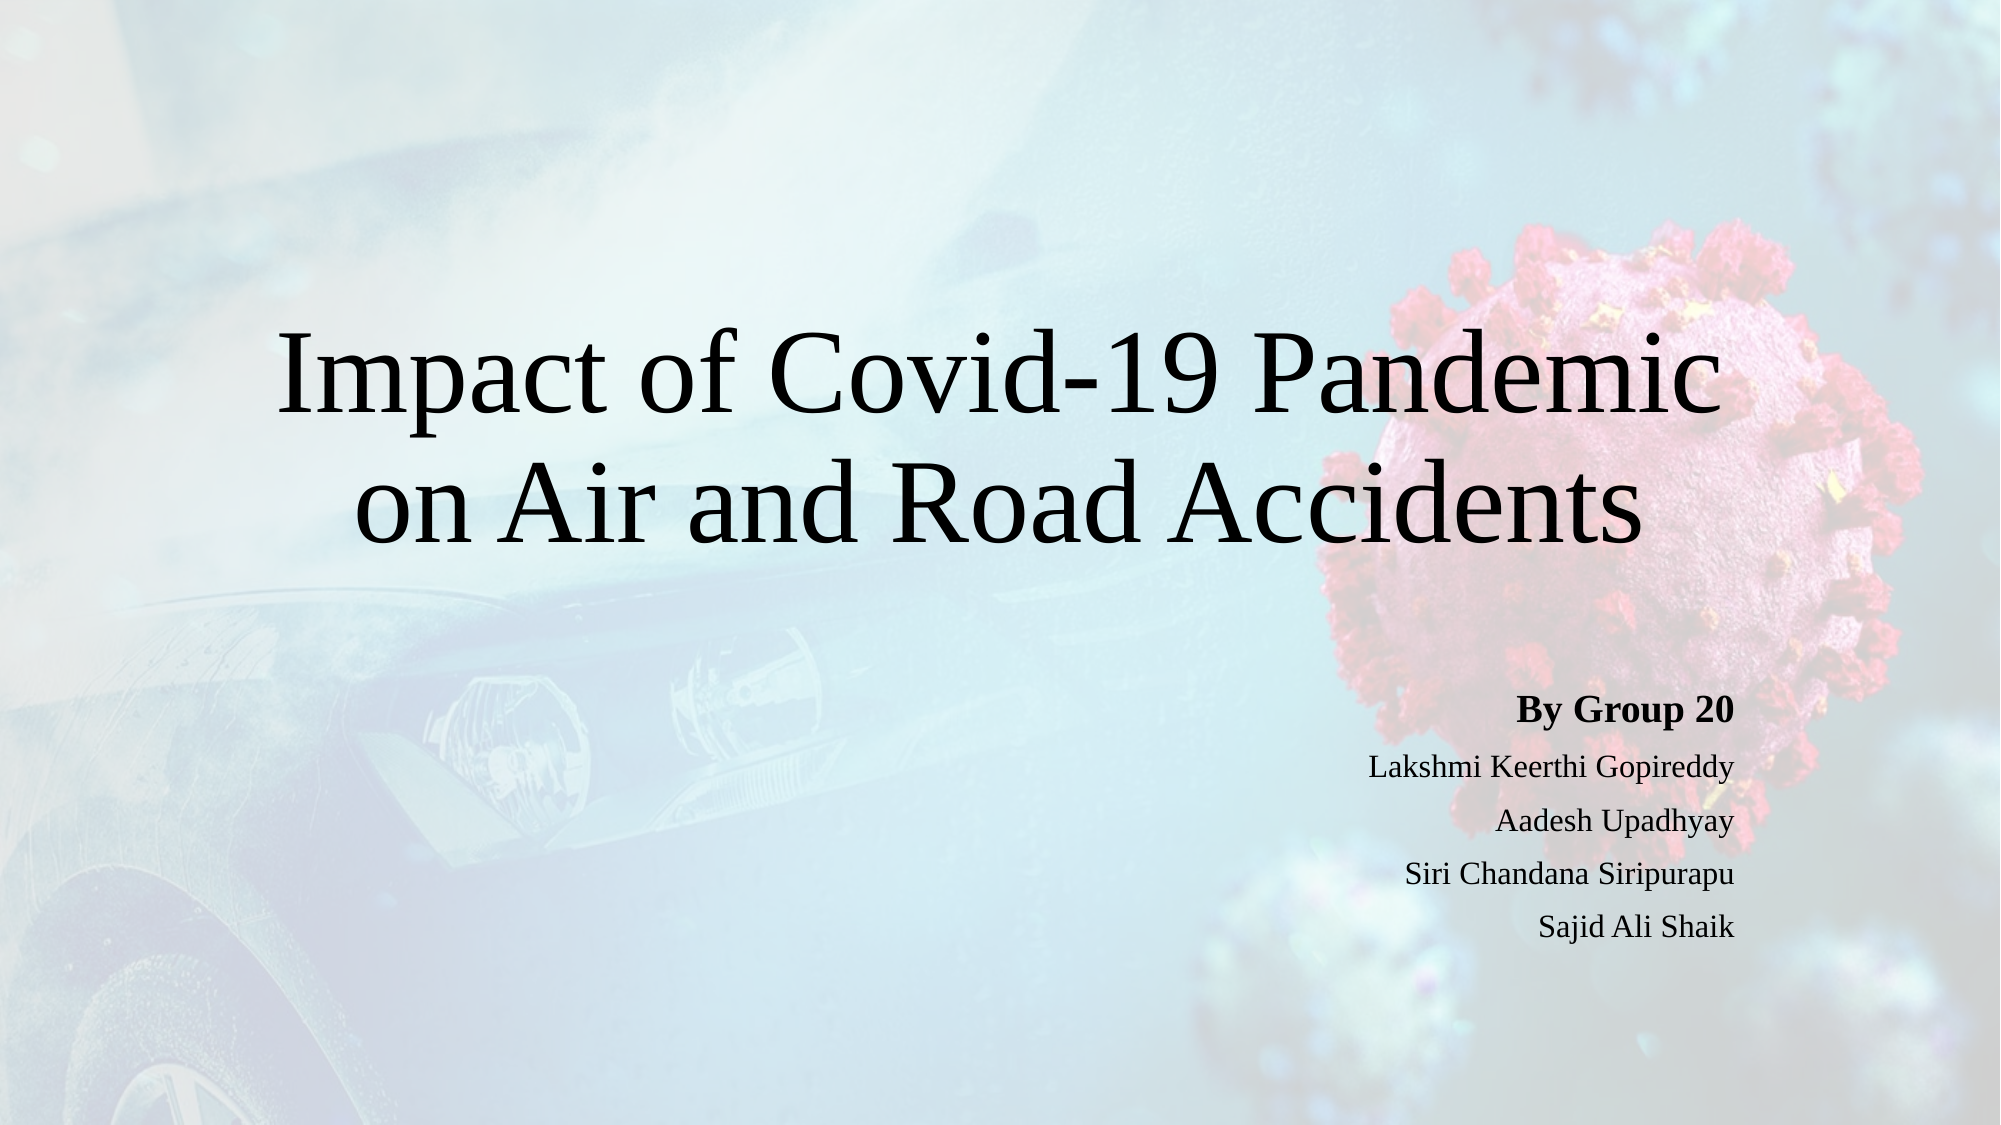

# Impact of Covid-19 Pandemic on Air and Road Accidents
By Group 20
Lakshmi Keerthi Gopireddy
Aadesh Upadhyay
Siri Chandana Siripurapu
Sajid Ali Shaik